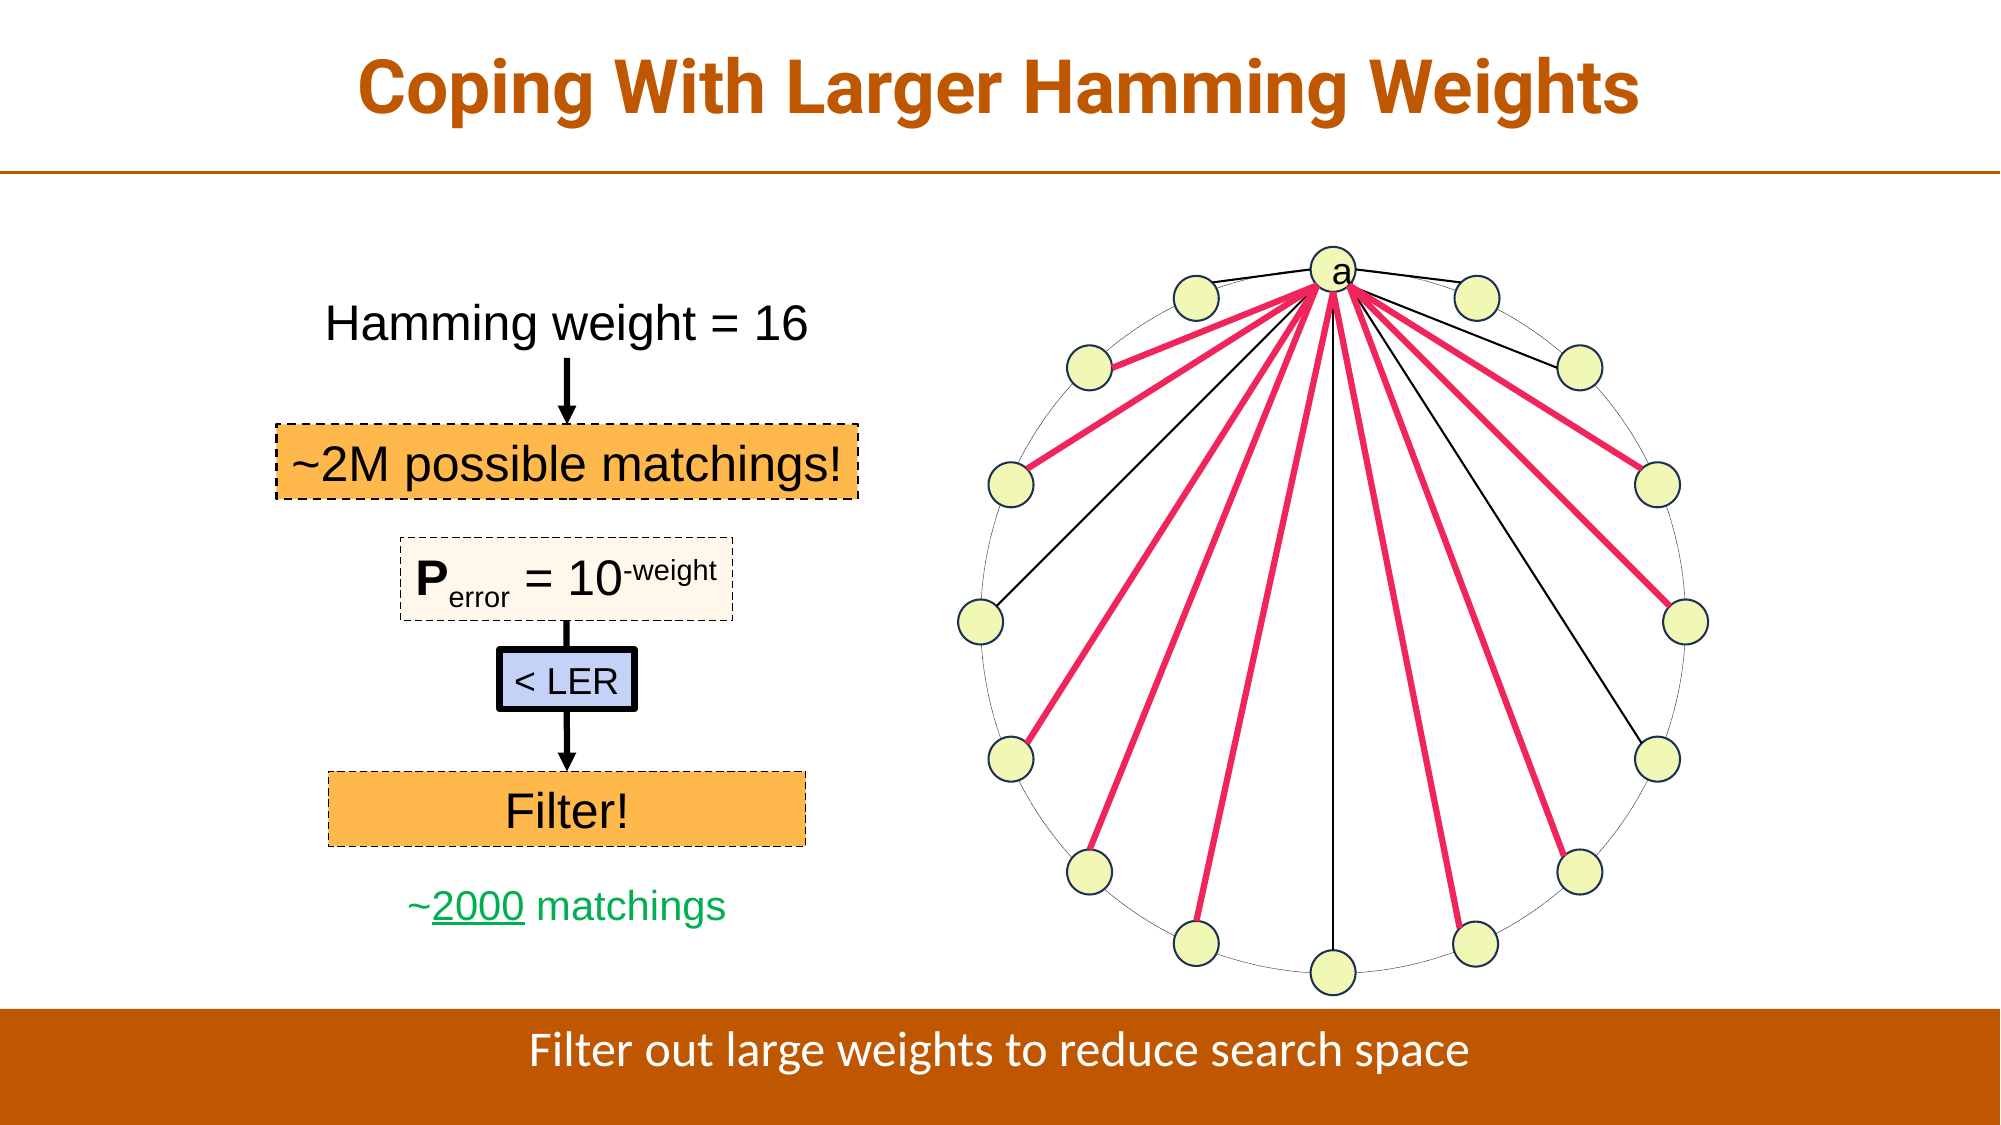

Coping With Larger Hamming Weights
a

Hamming weight = 16

~2M possible matchings!

Perror = 10-weight

< LER

Filter!

~2000 matchings

Filter out large weights to reduce search space